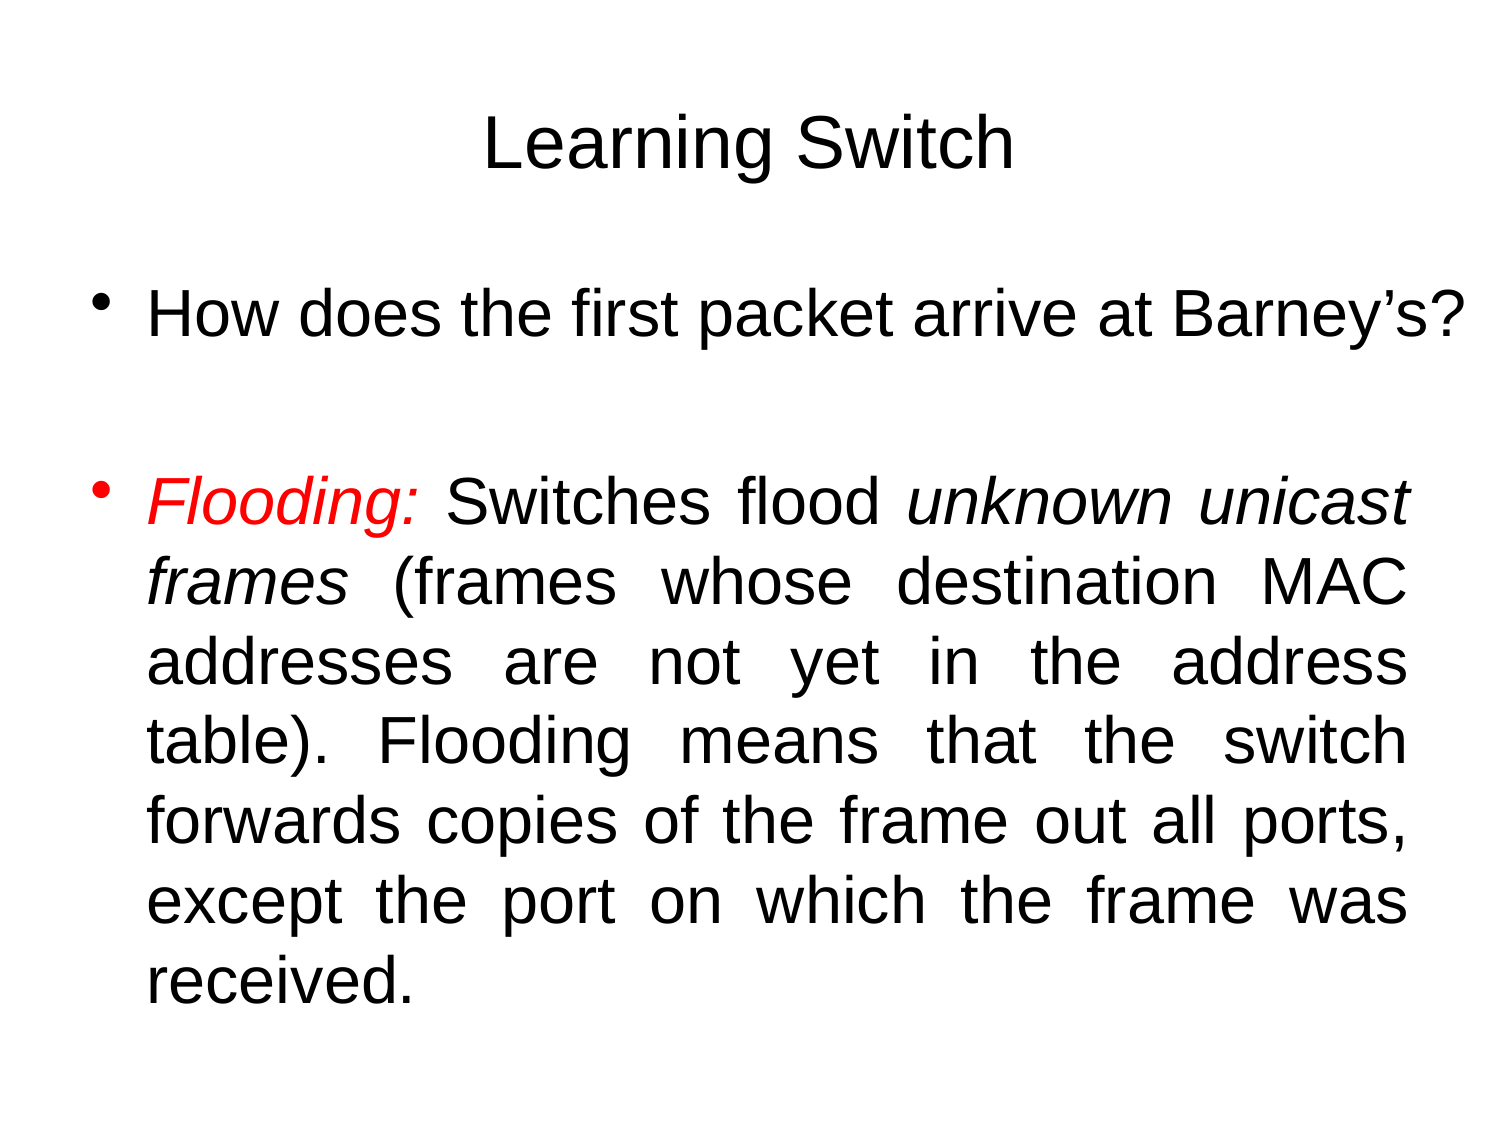

# Learning Switch
How does the first packet arrive at Barney’s?

Flooding: Switches flood unknown unicast frames (frames whose destination MAC addresses are not yet in the address table). Flooding means that the switch forwards copies of the frame out all ports, except the port on which the frame was received.